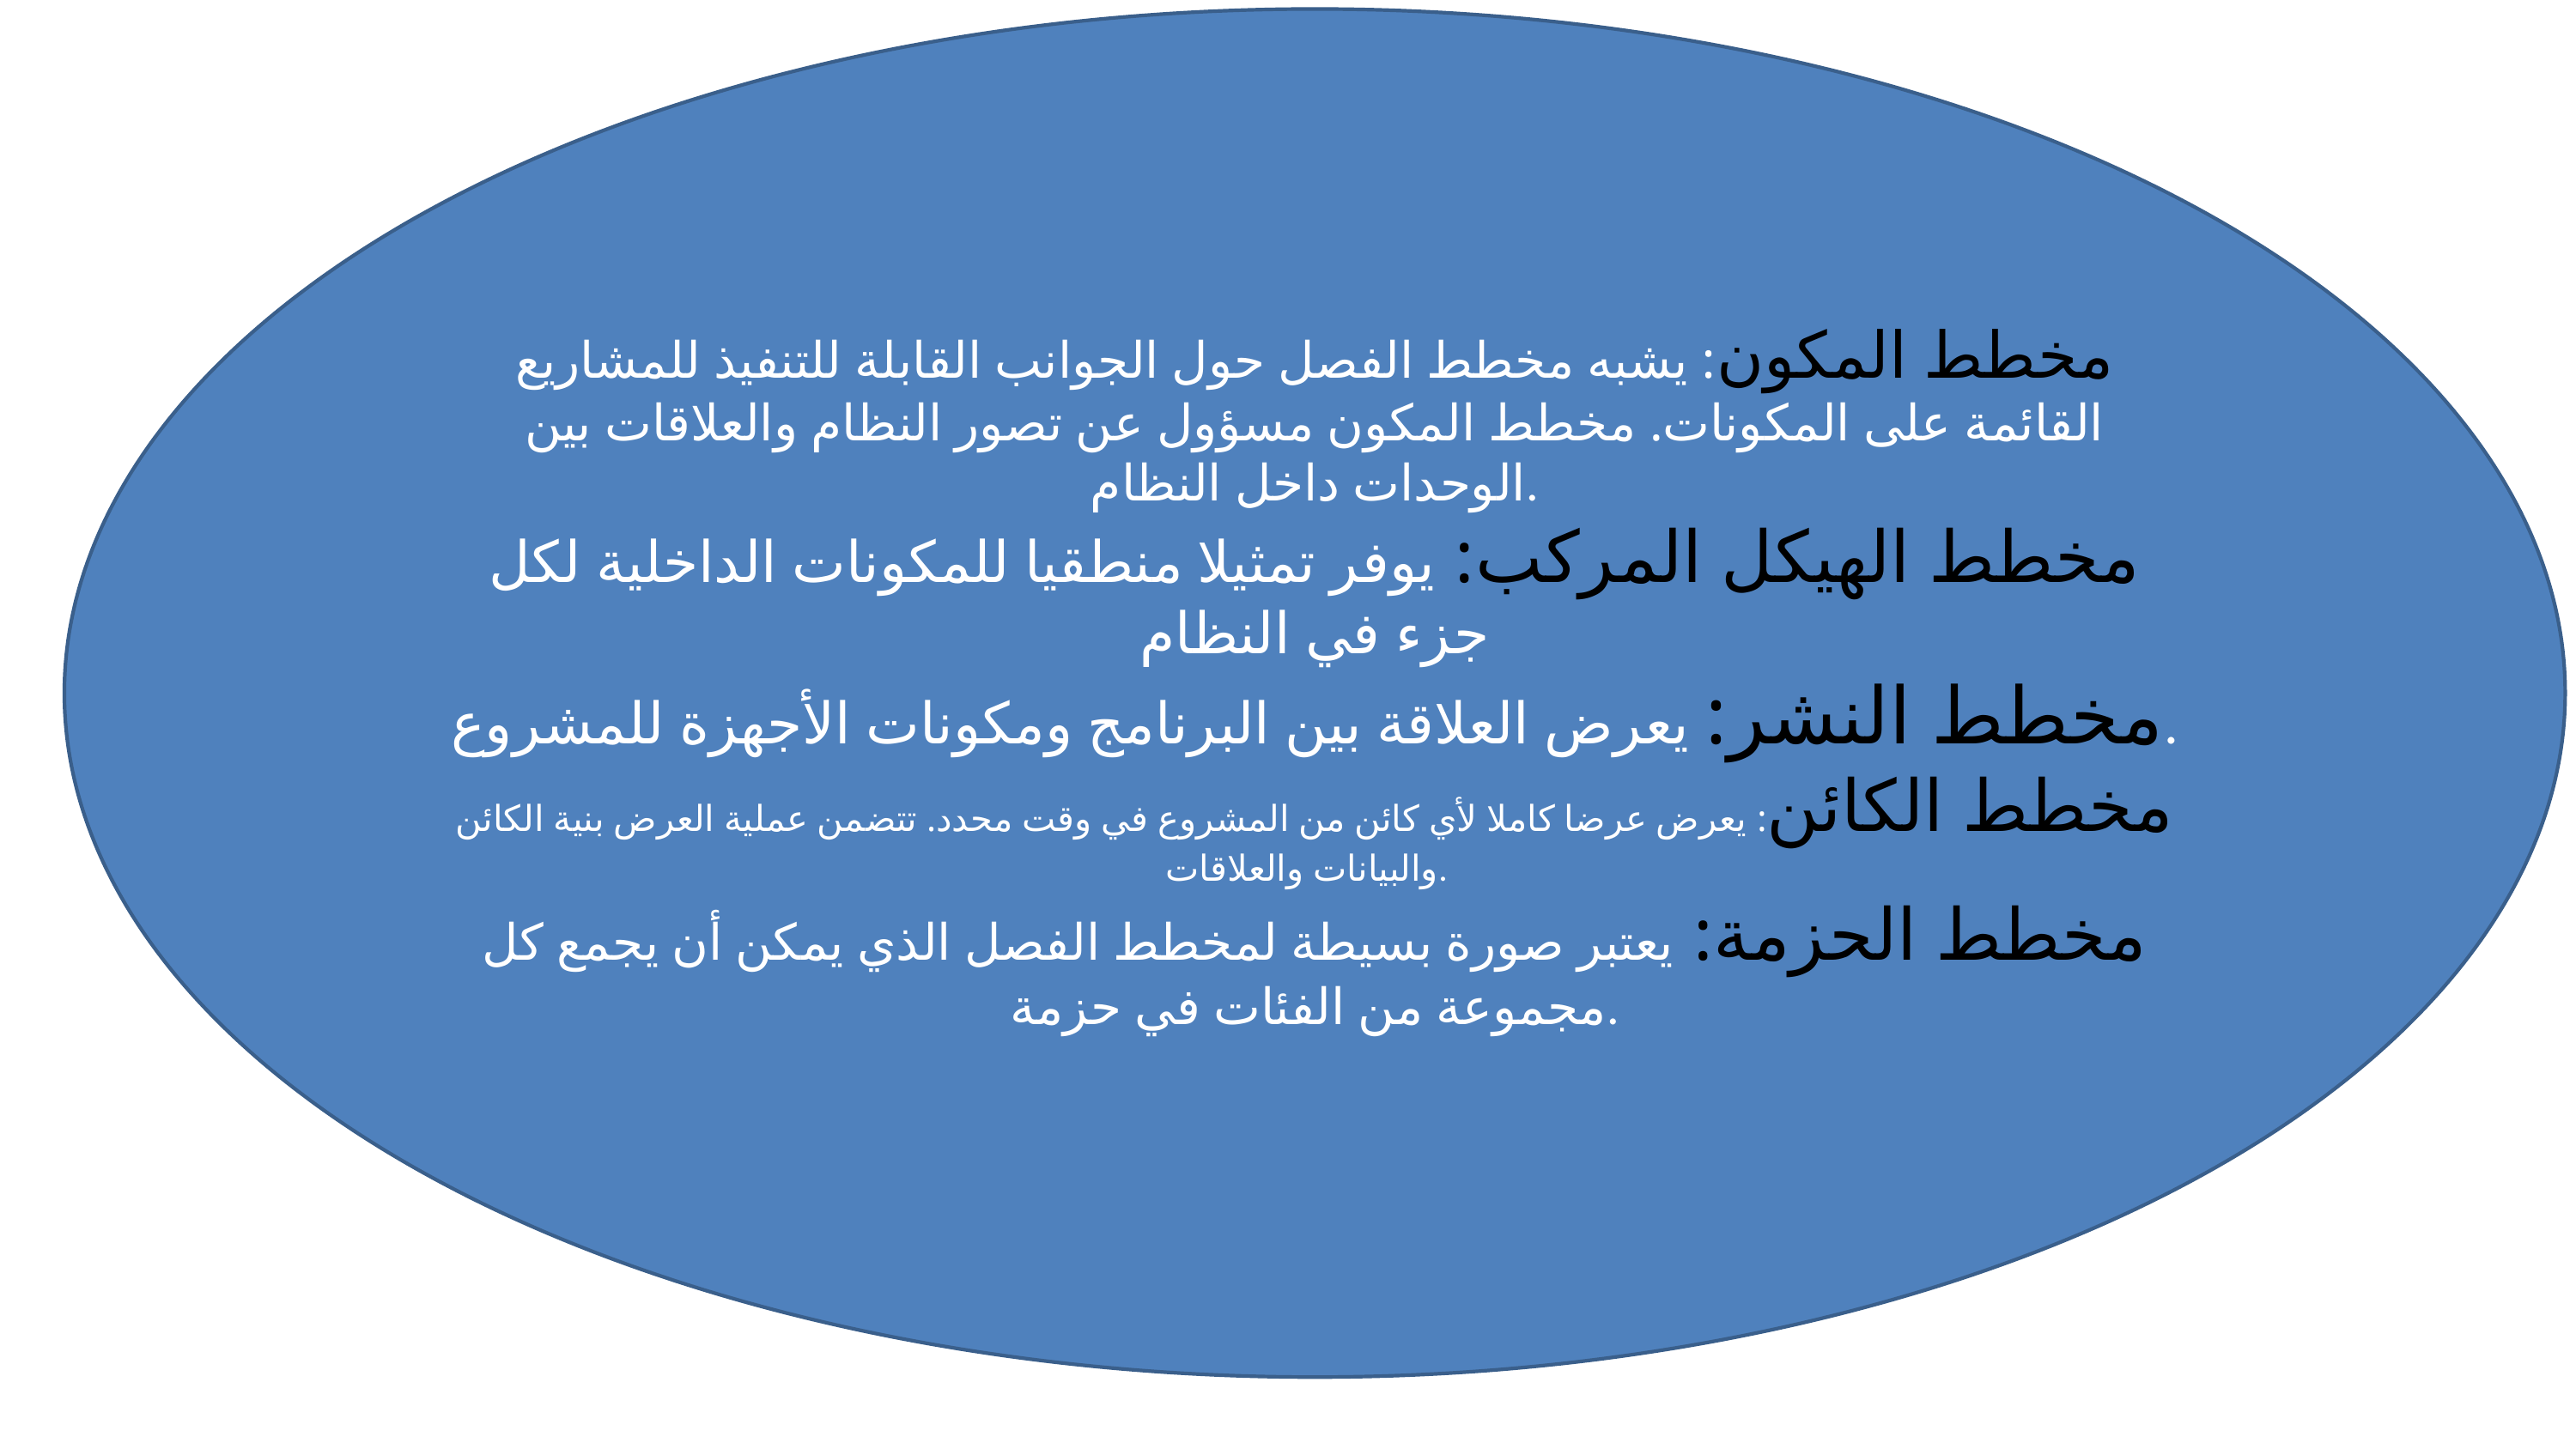

مخطط المكون: يشبه مخطط الفصل حول الجوانب القابلة للتنفيذ للمشاريع القائمة على المكونات. مخطط المكون مسؤول عن تصور النظام والعلاقات بين الوحدات داخل النظام.
مخطط الهيكل المركب: يوفر تمثيلا منطقيا للمكونات الداخلية لكل جزء في النظام
مخطط النشر: يعرض العلاقة بين البرنامج ومكونات الأجهزة للمشروع.
مخطط الكائن: يعرض عرضا كاملا لأي كائن من المشروع في وقت محدد. تتضمن عملية العرض بنية الكائن والبيانات والعلاقات.
مخطط الحزمة: يعتبر صورة بسيطة لمخطط الفصل الذي يمكن أن يجمع كل مجموعة من الفئات في حزمة.